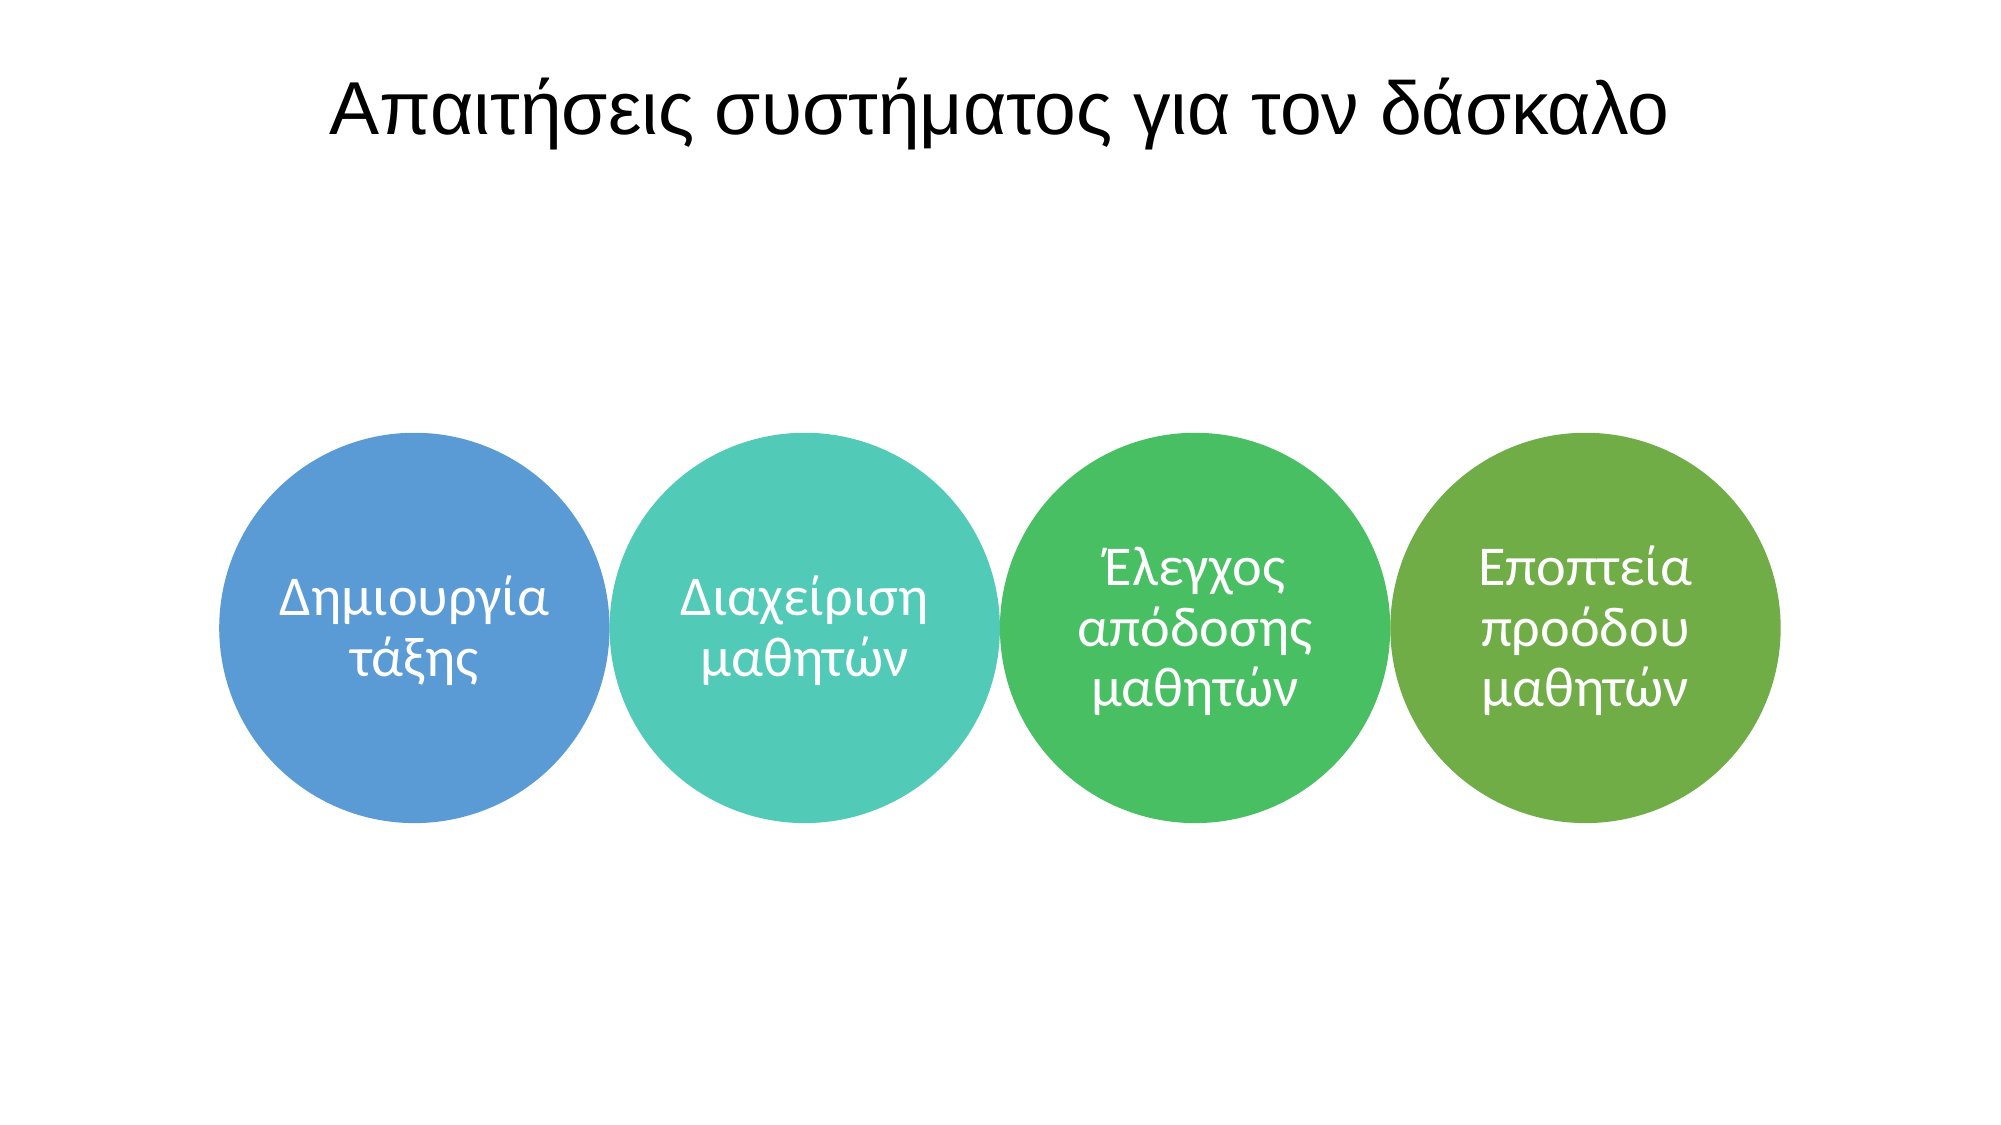

Απαιτήσεις συστήματος για τον δάσκαλο
Δημιουργία τάξης
Διαχείριση μαθητών
Έλεγχος απόδοσης μαθητών
Εποπτεία προόδου μαθητών